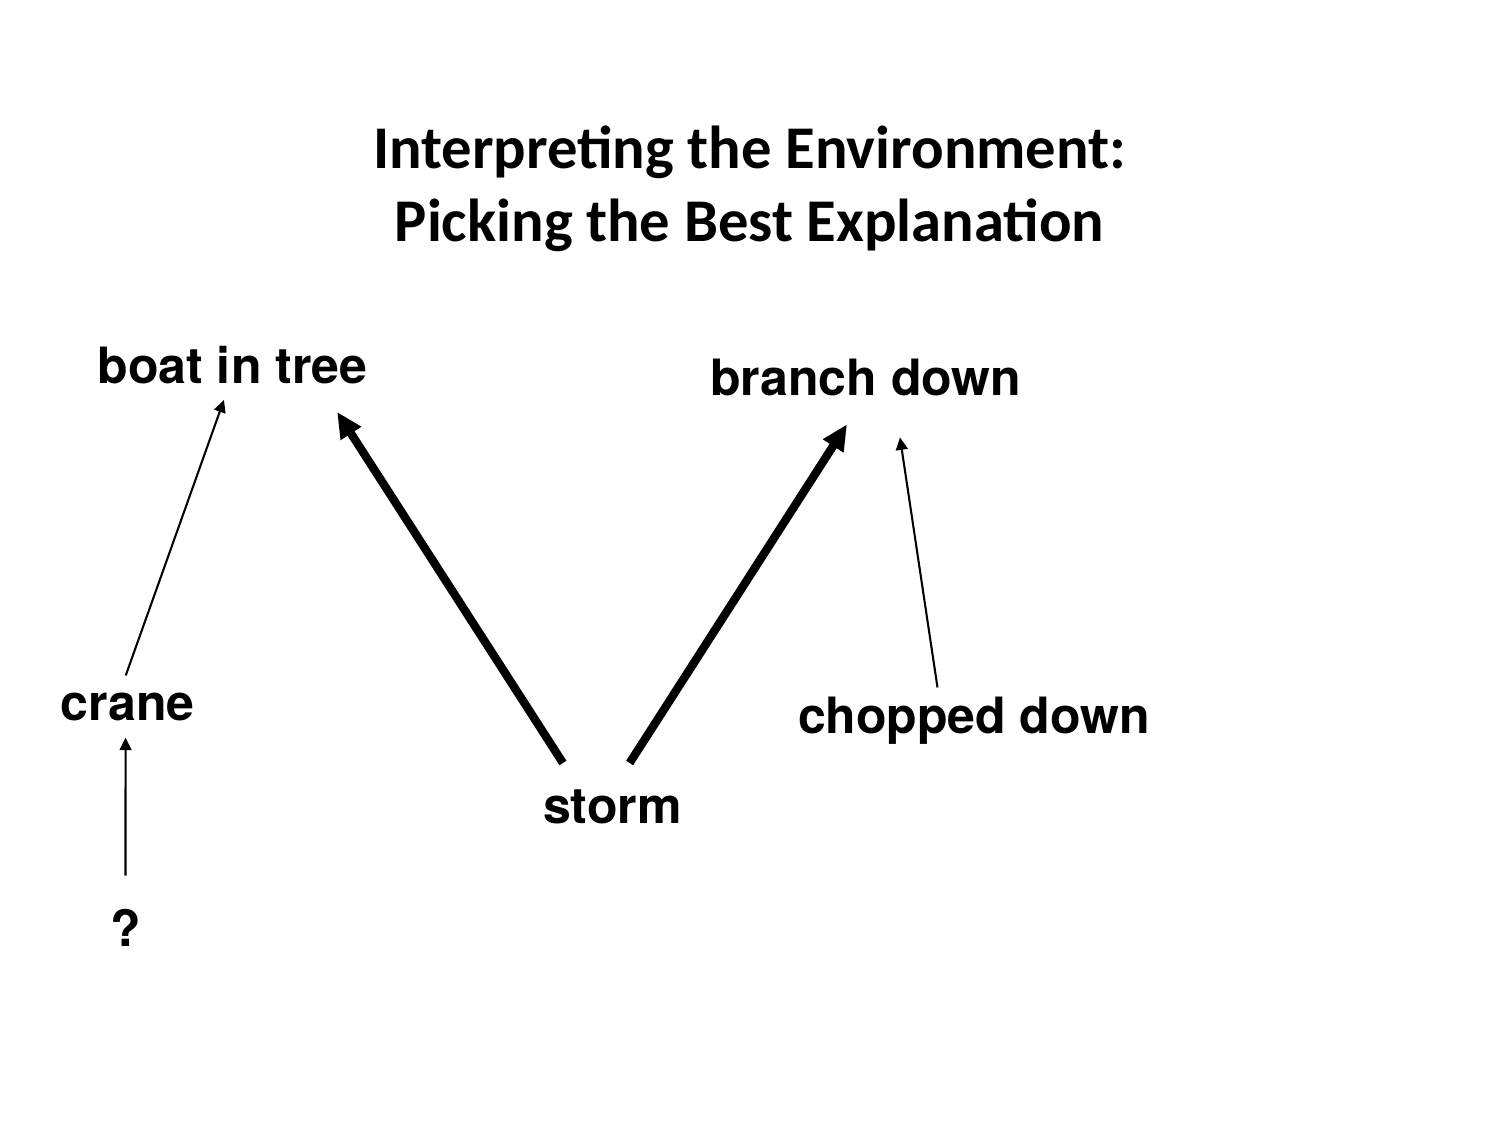

# Interpreting the Environment: Picking the Best Explanation
boat in tree
branch down

crane
chopped down

storm
?